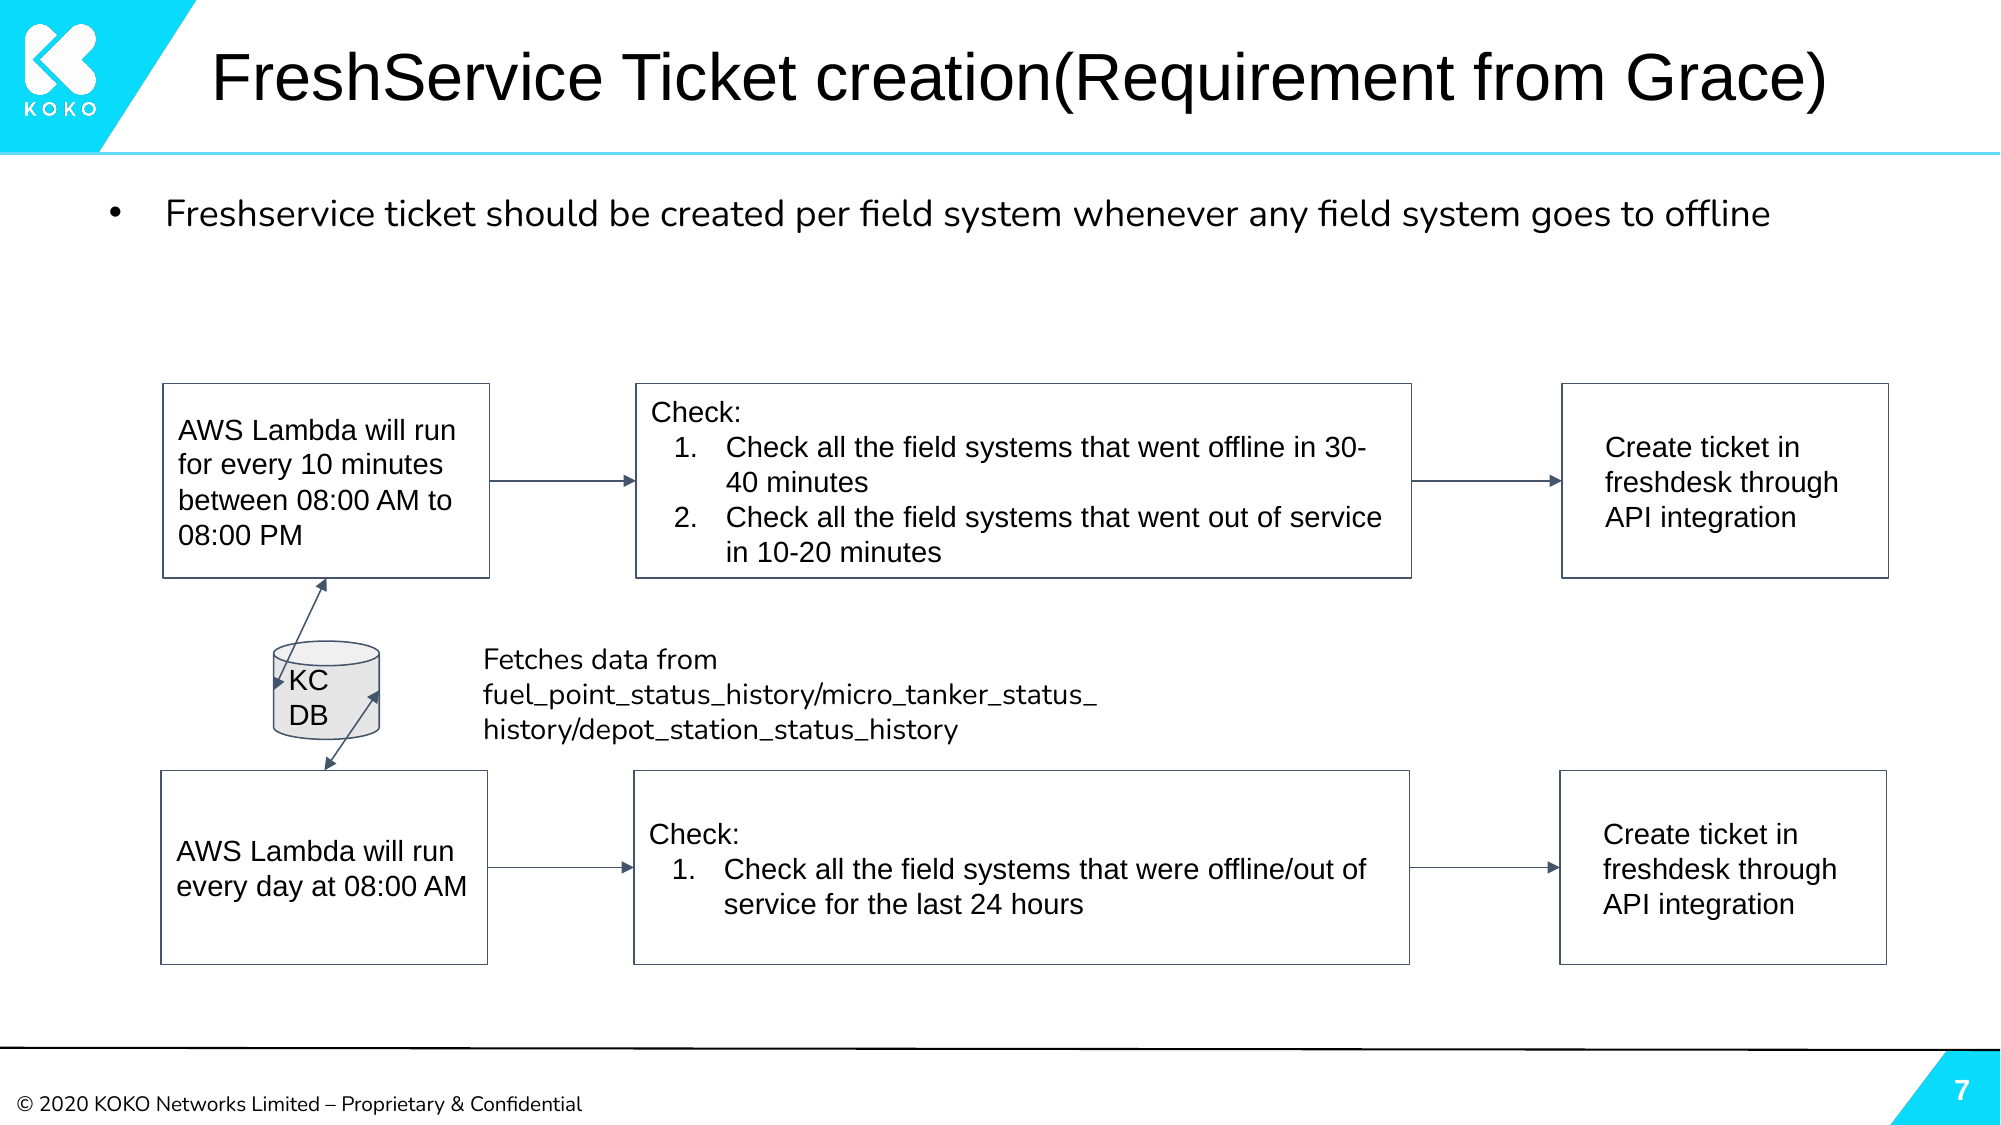

# FreshService Ticket creation(Requirement from Grace)
Freshservice ticket should be created per field system whenever any field system goes to offline
AWS Lambda will run for every 10 minutes between 08:00 AM to 08:00 PM
Check:
Check all the field systems that went offline in 30-40 minutes
Check all the field systems that went out of service in 10-20 minutes
Create ticket in freshdesk through API integration
Fetches data from fuel_point_status_history/micro_tanker_status_history/depot_station_status_history
KC DB
AWS Lambda will run every day at 08:00 AM
Check:
Check all the field systems that were offline/out of service for the last 24 hours
Create ticket in freshdesk through API integration
7